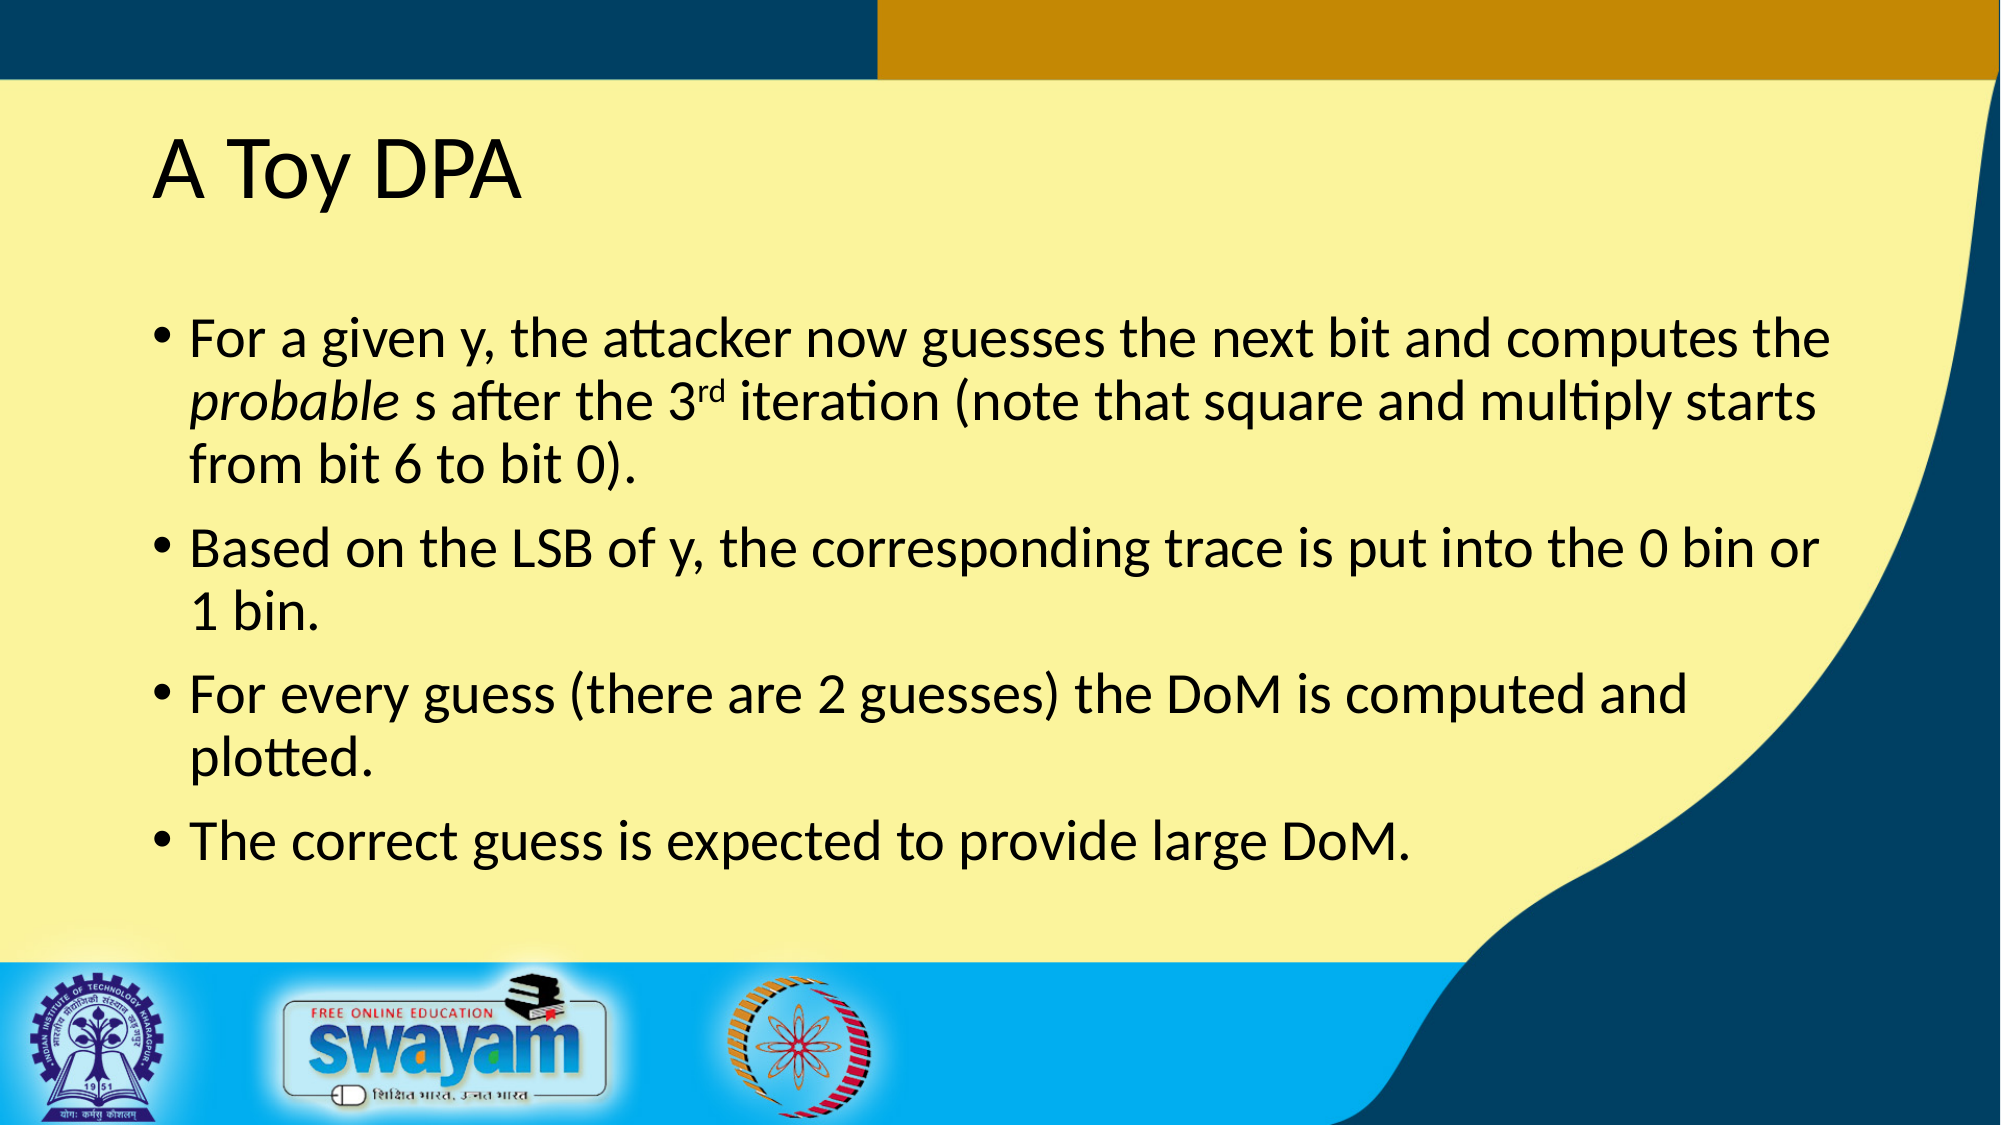

# A Toy DPA
For a given y, the attacker now guesses the next bit and computes the probable s after the 3rd iteration (note that square and multiply starts from bit 6 to bit 0).
Based on the LSB of y, the corresponding trace is put into the 0 bin or 1 bin.
For every guess (there are 2 guesses) the DoM is computed and plotted.
The correct guess is expected to provide large DoM.